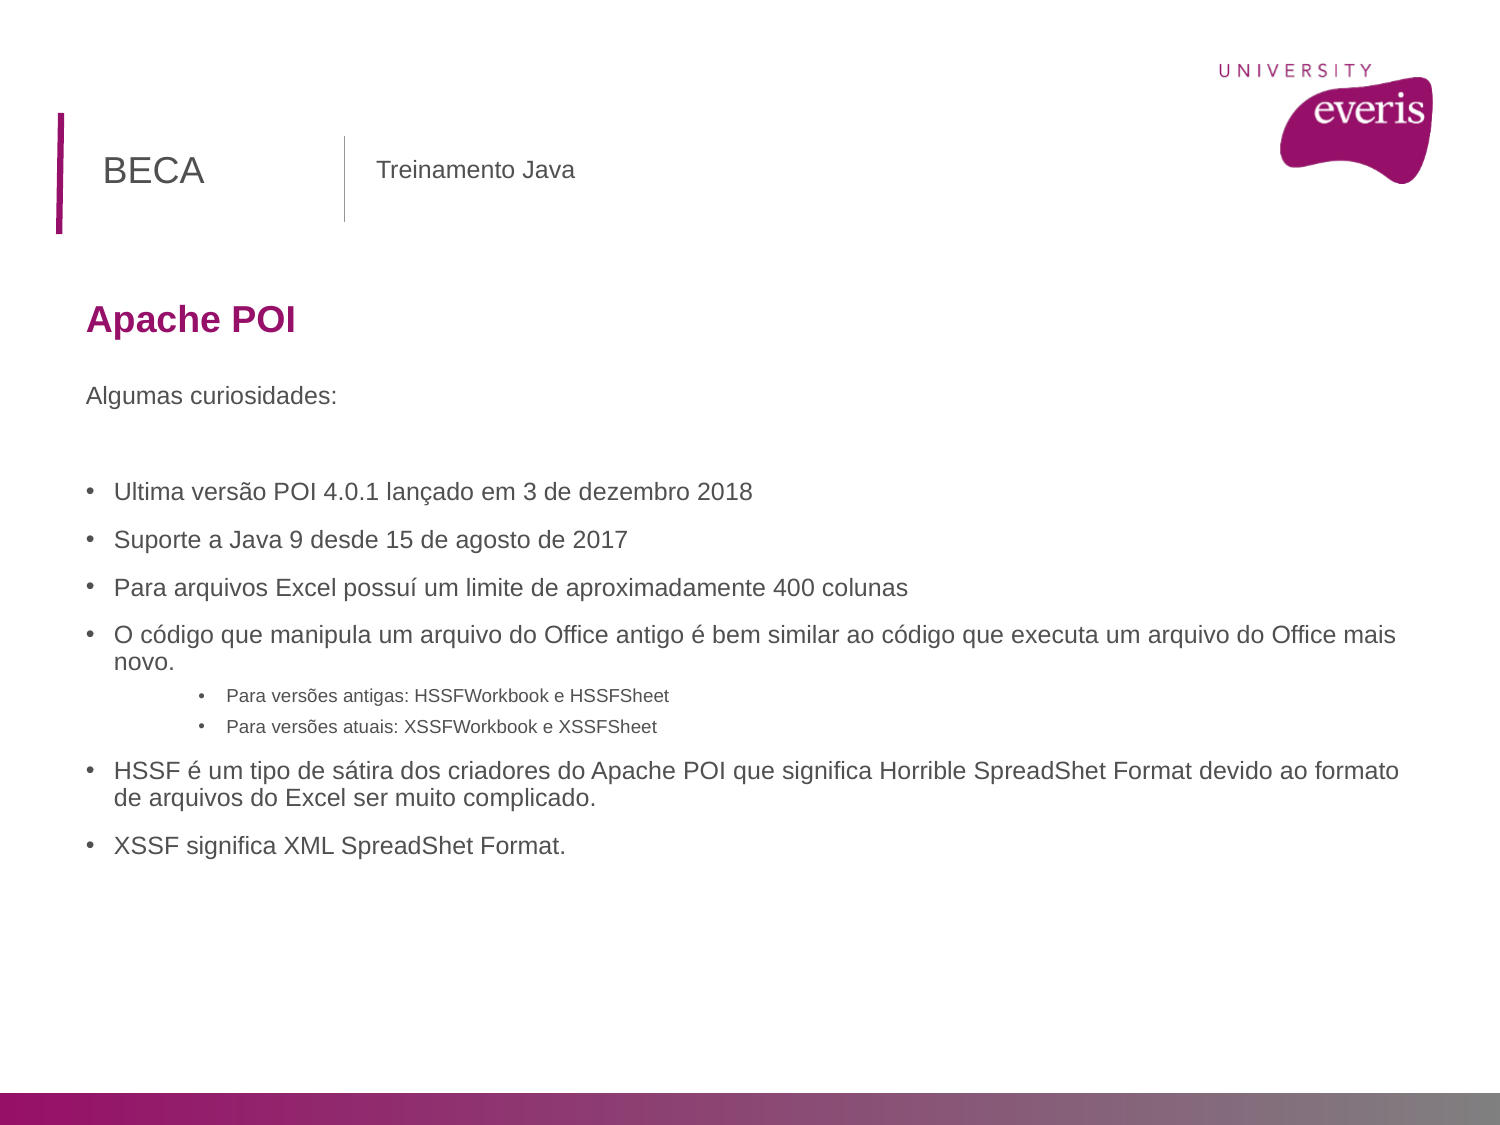

BECA
Treinamento Java
Apache POI
Algumas curiosidades:

Ultima versão POI 4.0.1 lançado em 3 de dezembro 2018
Suporte a Java 9 desde 15 de agosto de 2017
Para arquivos Excel possuí um limite de aproximadamente 400 colunas
O código que manipula um arquivo do Office antigo é bem similar ao código que executa um arquivo do Office mais novo.
Para versões antigas: HSSFWorkbook e HSSFSheet
Para versões atuais: XSSFWorkbook e XSSFSheet
HSSF é um tipo de sátira dos criadores do Apache POI que significa Horrible SpreadShet Format devido ao formato de arquivos do Excel ser muito complicado.
XSSF significa XML SpreadShet Format.